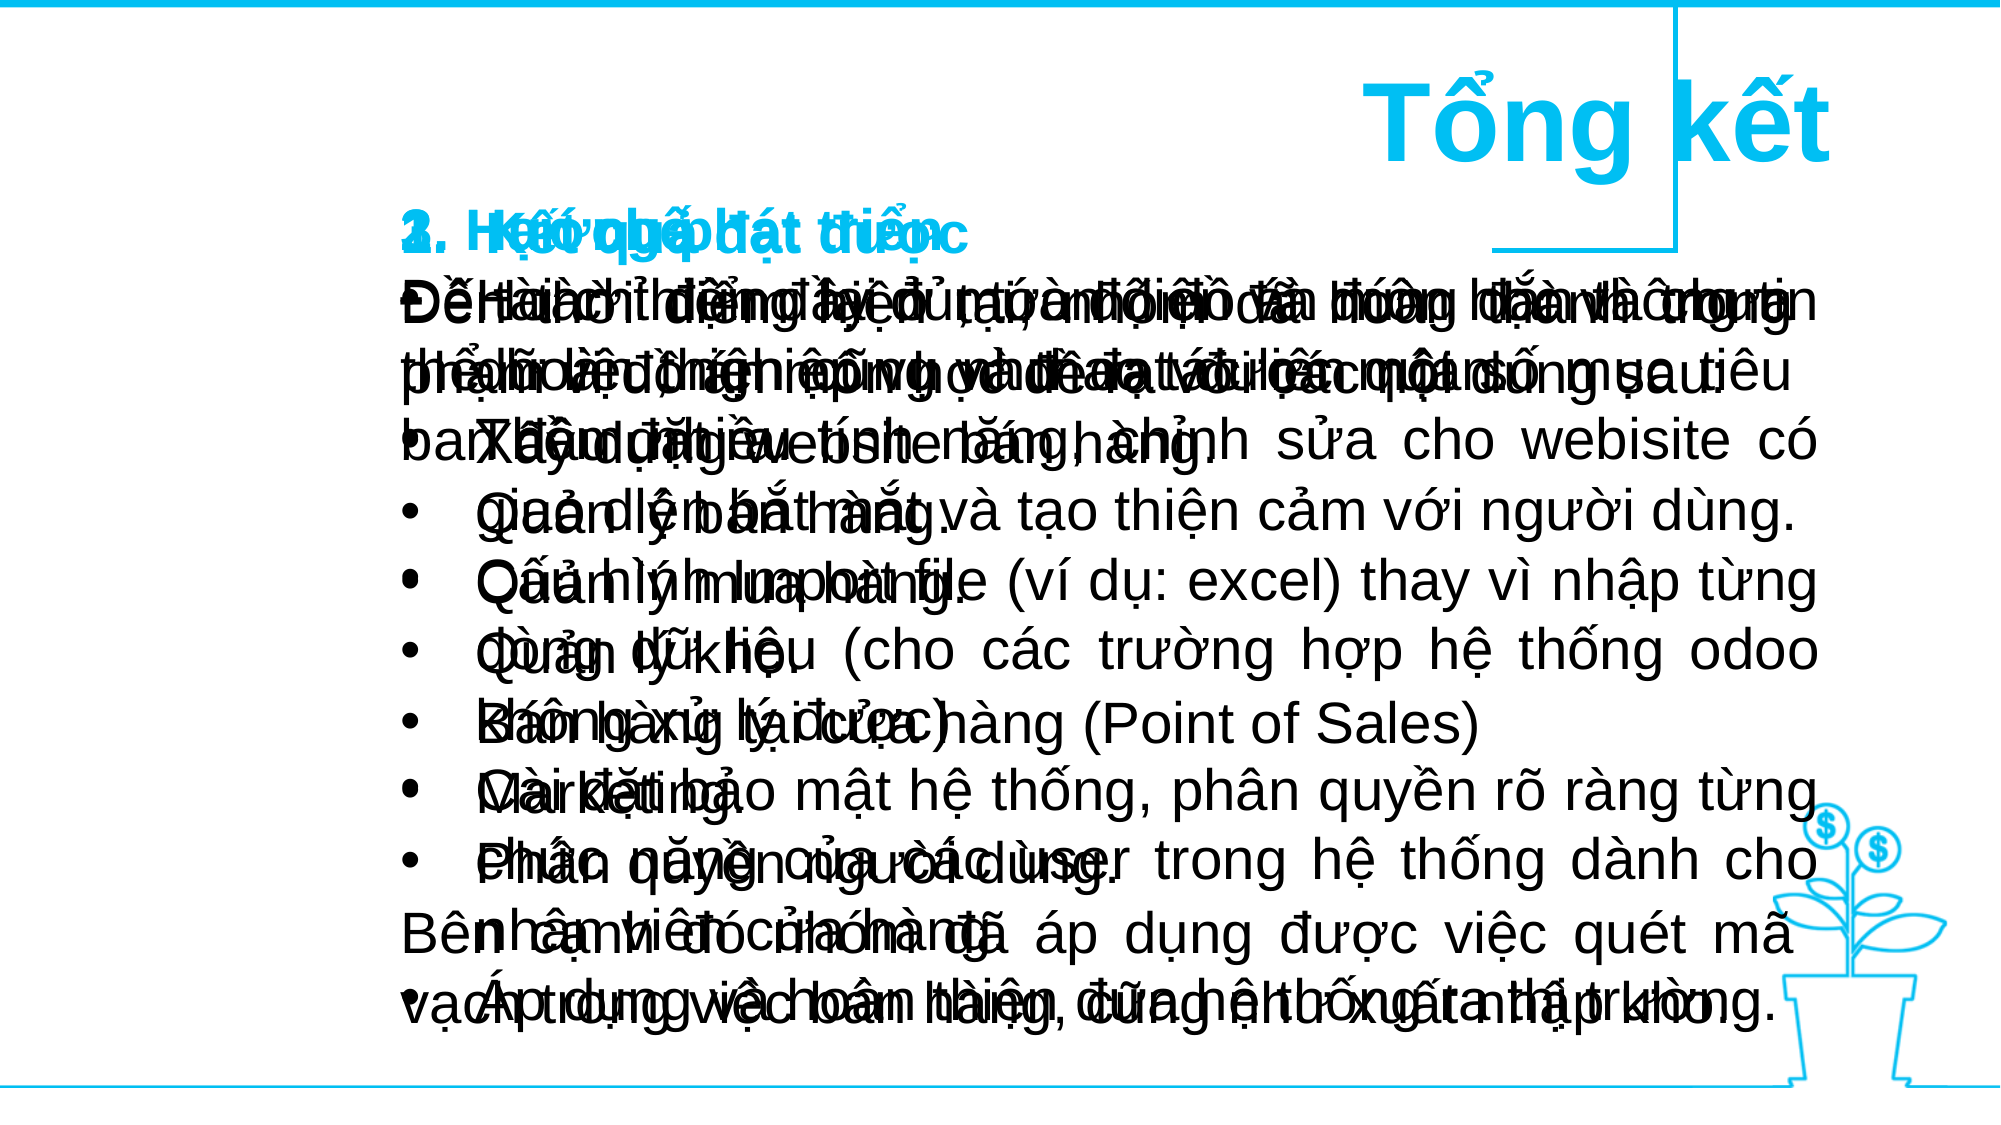

Tổng kết
2. Hạn chế
Đề tài chỉ dừng lại ở mức độ đồ án môn học và chưa thể hoàn thiện cũng như đạt được một số mục tiêu ban đầu đặt ra.

3. Hướng phát triển
Hoàn thiện đầy đủ, toàn diện và đúng đắn thông tin dữ liệu, nghiệp vụ và thao tác liên quan.
Thêm nhiều tính năng, chỉnh sửa cho webisite có giao diện bắt mắt và tạo thiện cảm với người dùng.
Cấu hình Import file (ví dụ: excel) thay vì nhập từng dòng dữ liệu (cho các trường hợp hệ thống odoo không xử lý được)
Cài đặt bảo mật hệ thống, phân quyền rõ ràng từng chức năng của các user trong hệ thống dành cho nhân viên cửa hàng.
Áp dụng và hoàn thiện đưa hệ thống ra thị trường.
Kết quả đạt được
Đến thời điểm hiện tại, nhóm đã hoàn thành trong phạm vi đồ án môn học đề ra với các nội dung sau:
Xây dựng website bán hàng.
Quản lý bán hàng.
Quản lý mua hàng.
Quản lý kho.
Bán hàng tại cửa hàng (Point of Sales)
Marketing.
Phân quyền người dùng.
Bên cạnh đó nhóm đã áp dụng được việc quét mã vạch trong việc bán hàng, cũng như xuất nhập kho.